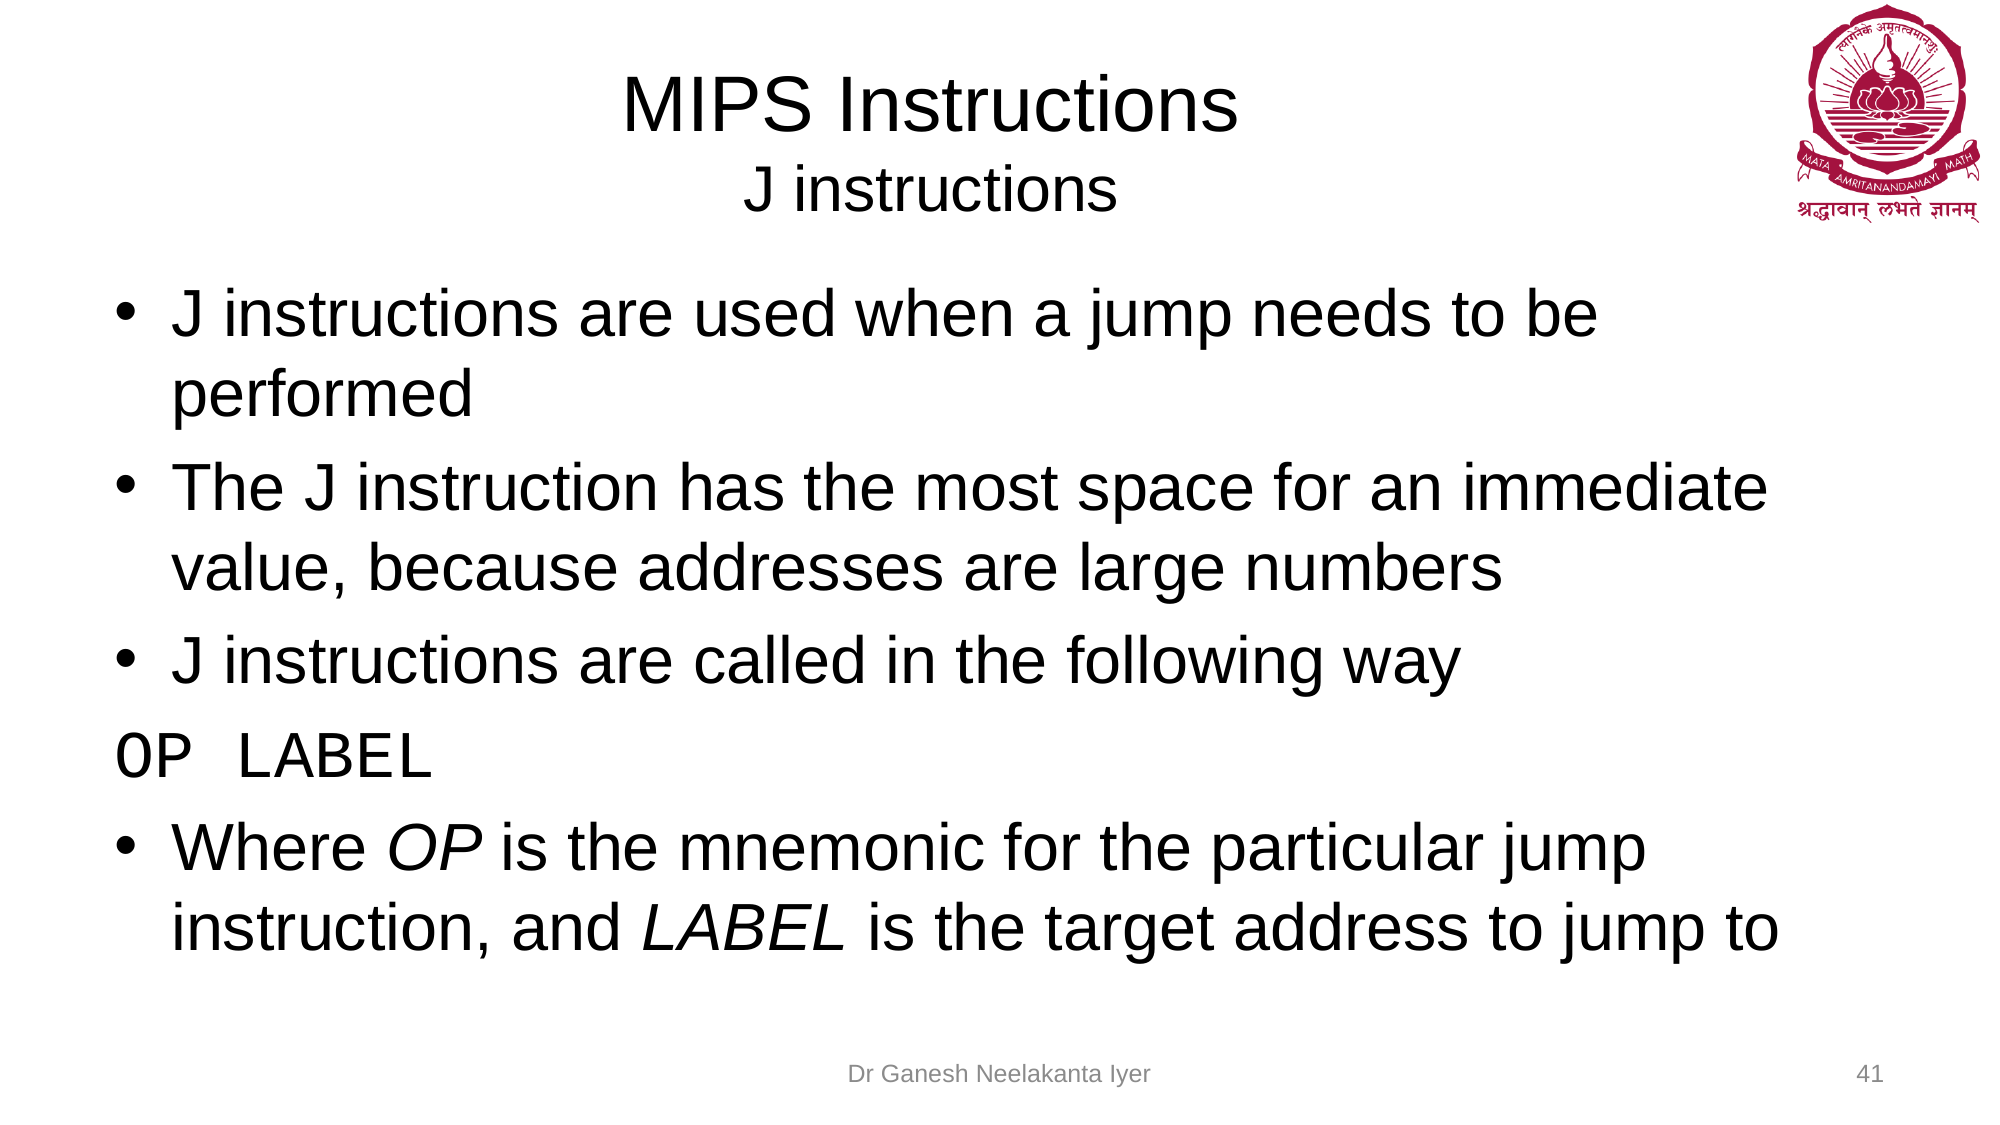

# MIPS Instructions J instructions
J instructions are used when a jump needs to be performed
The J instruction has the most space for an immediate value, because addresses are large numbers
J instructions are called in the following way
OP LABEL
Where OP is the mnemonic for the particular jump instruction, and LABEL is the target address to jump to

Dr Ganesh Neelakanta Iyer
41